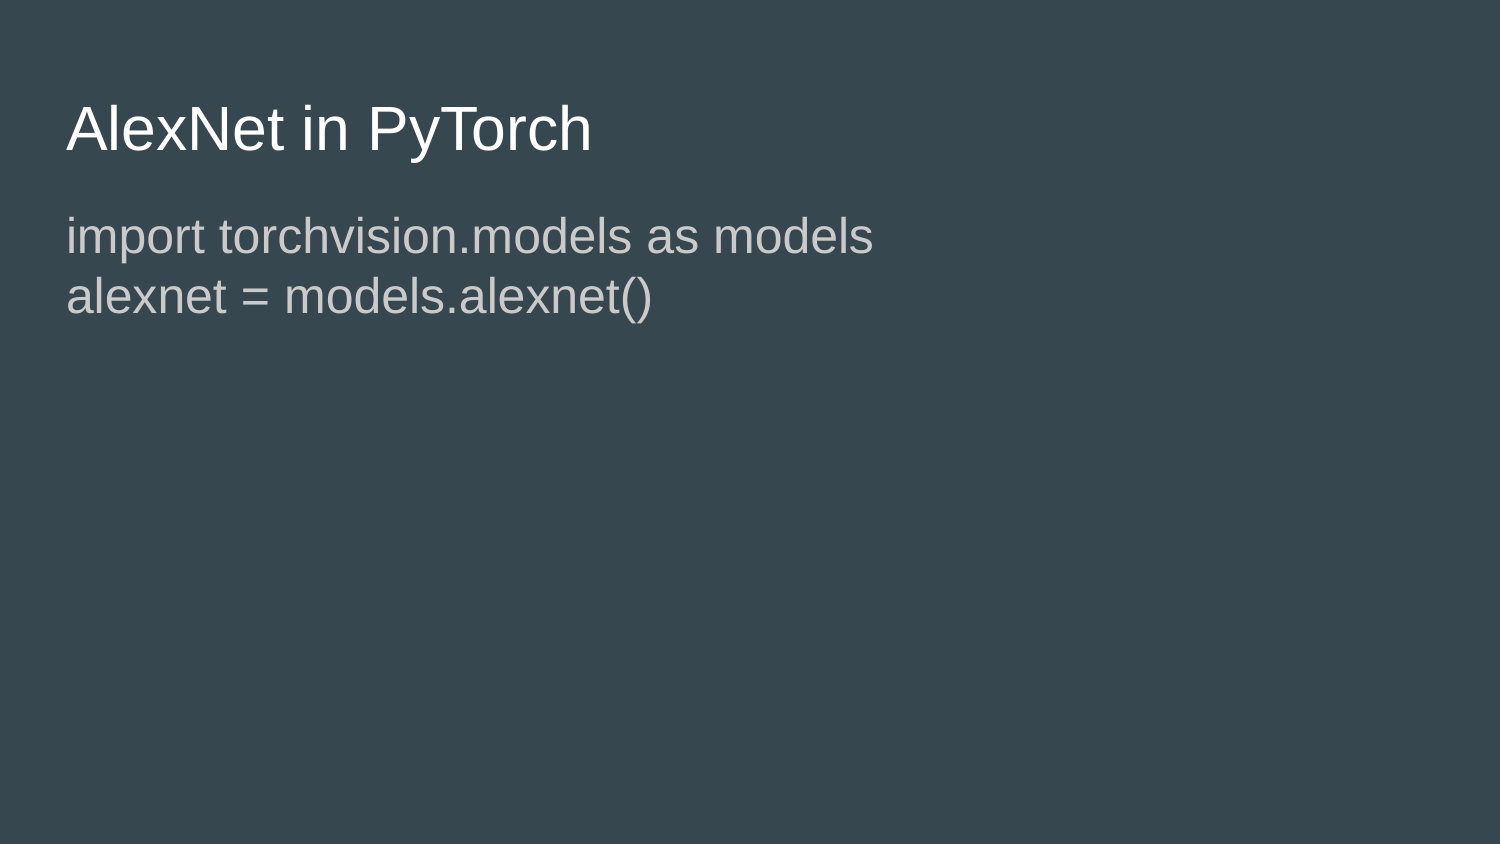

# AlexNet in PyTorch
import torchvision.models as models
alexnet = models.alexnet()